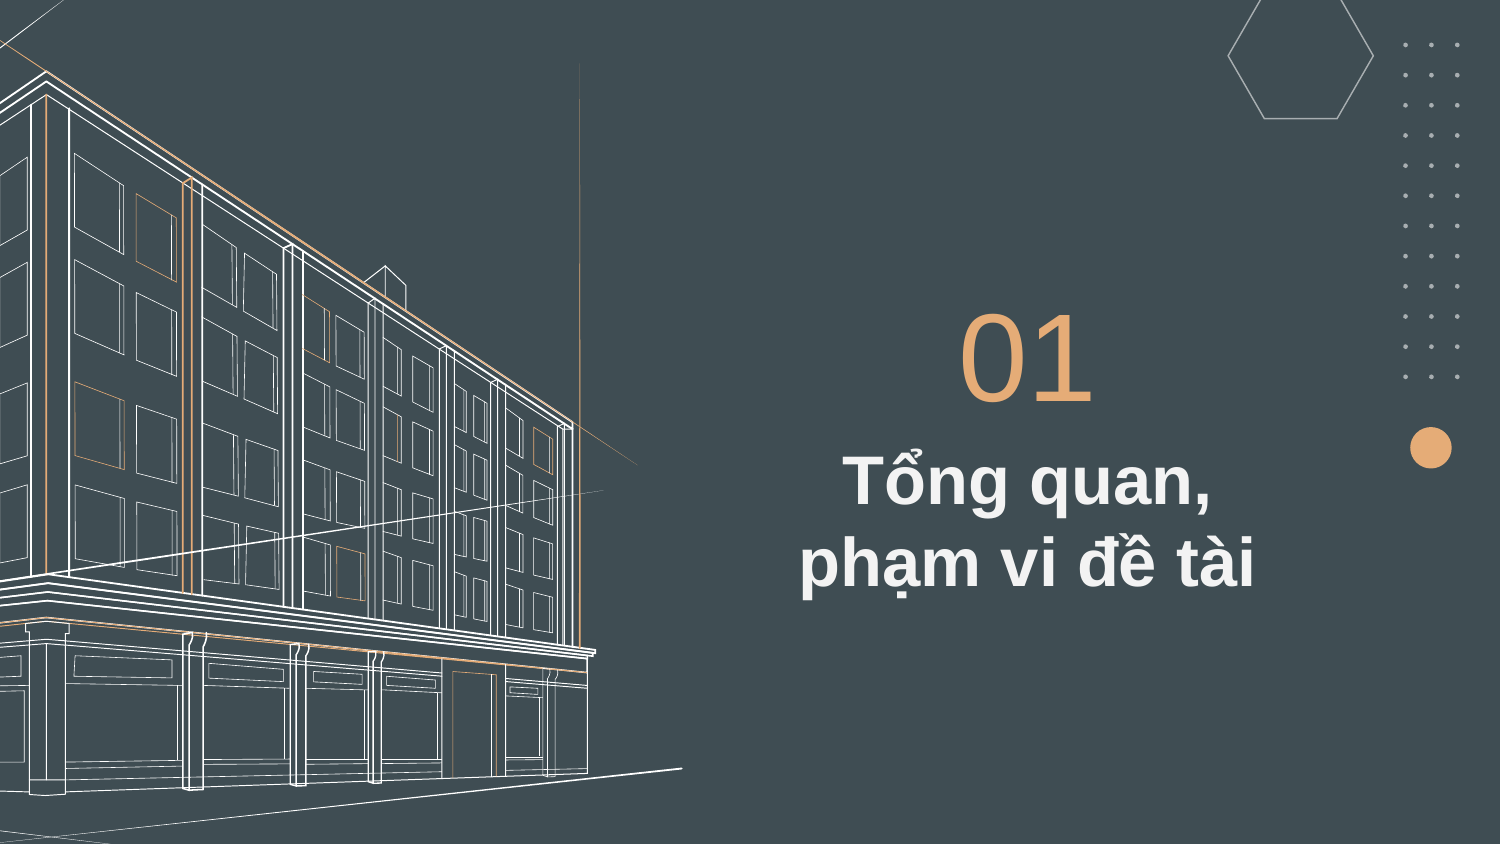

01
# Tổng quan, phạm vi đề tài